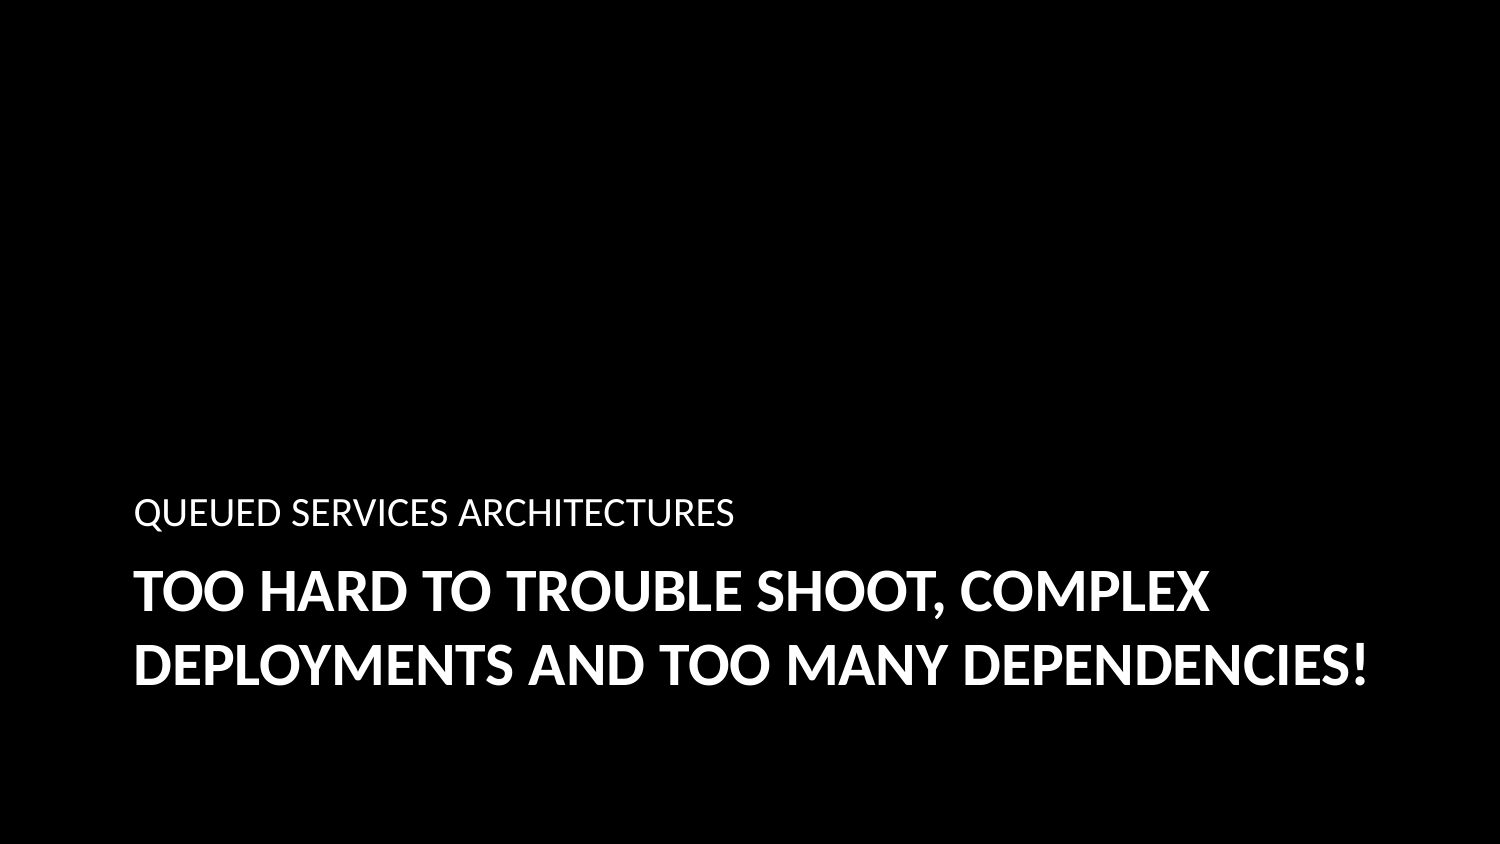

QUEUED SERVICES ARCHITECTURES
# Too hard to trouble shoot, complex deployments and too many dependencies!